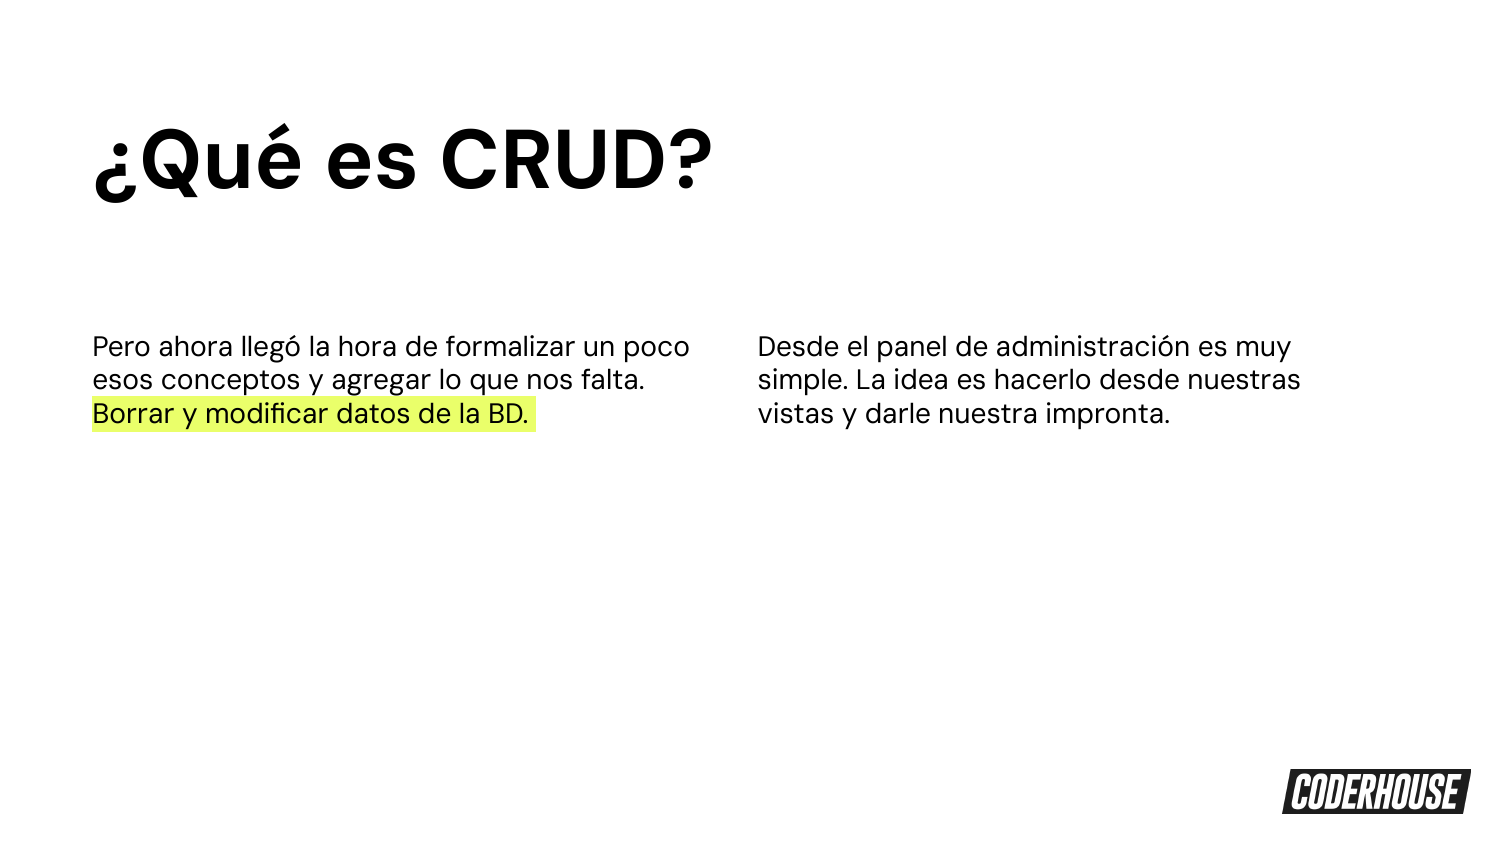

¿Qué es CRUD?
Pero ahora llegó la hora de formalizar un poco esos conceptos y agregar lo que nos falta. Borrar y modificar datos de la BD.

Desde el panel de administración es muy simple. La idea es hacerlo desde nuestras vistas y darle nuestra impronta.